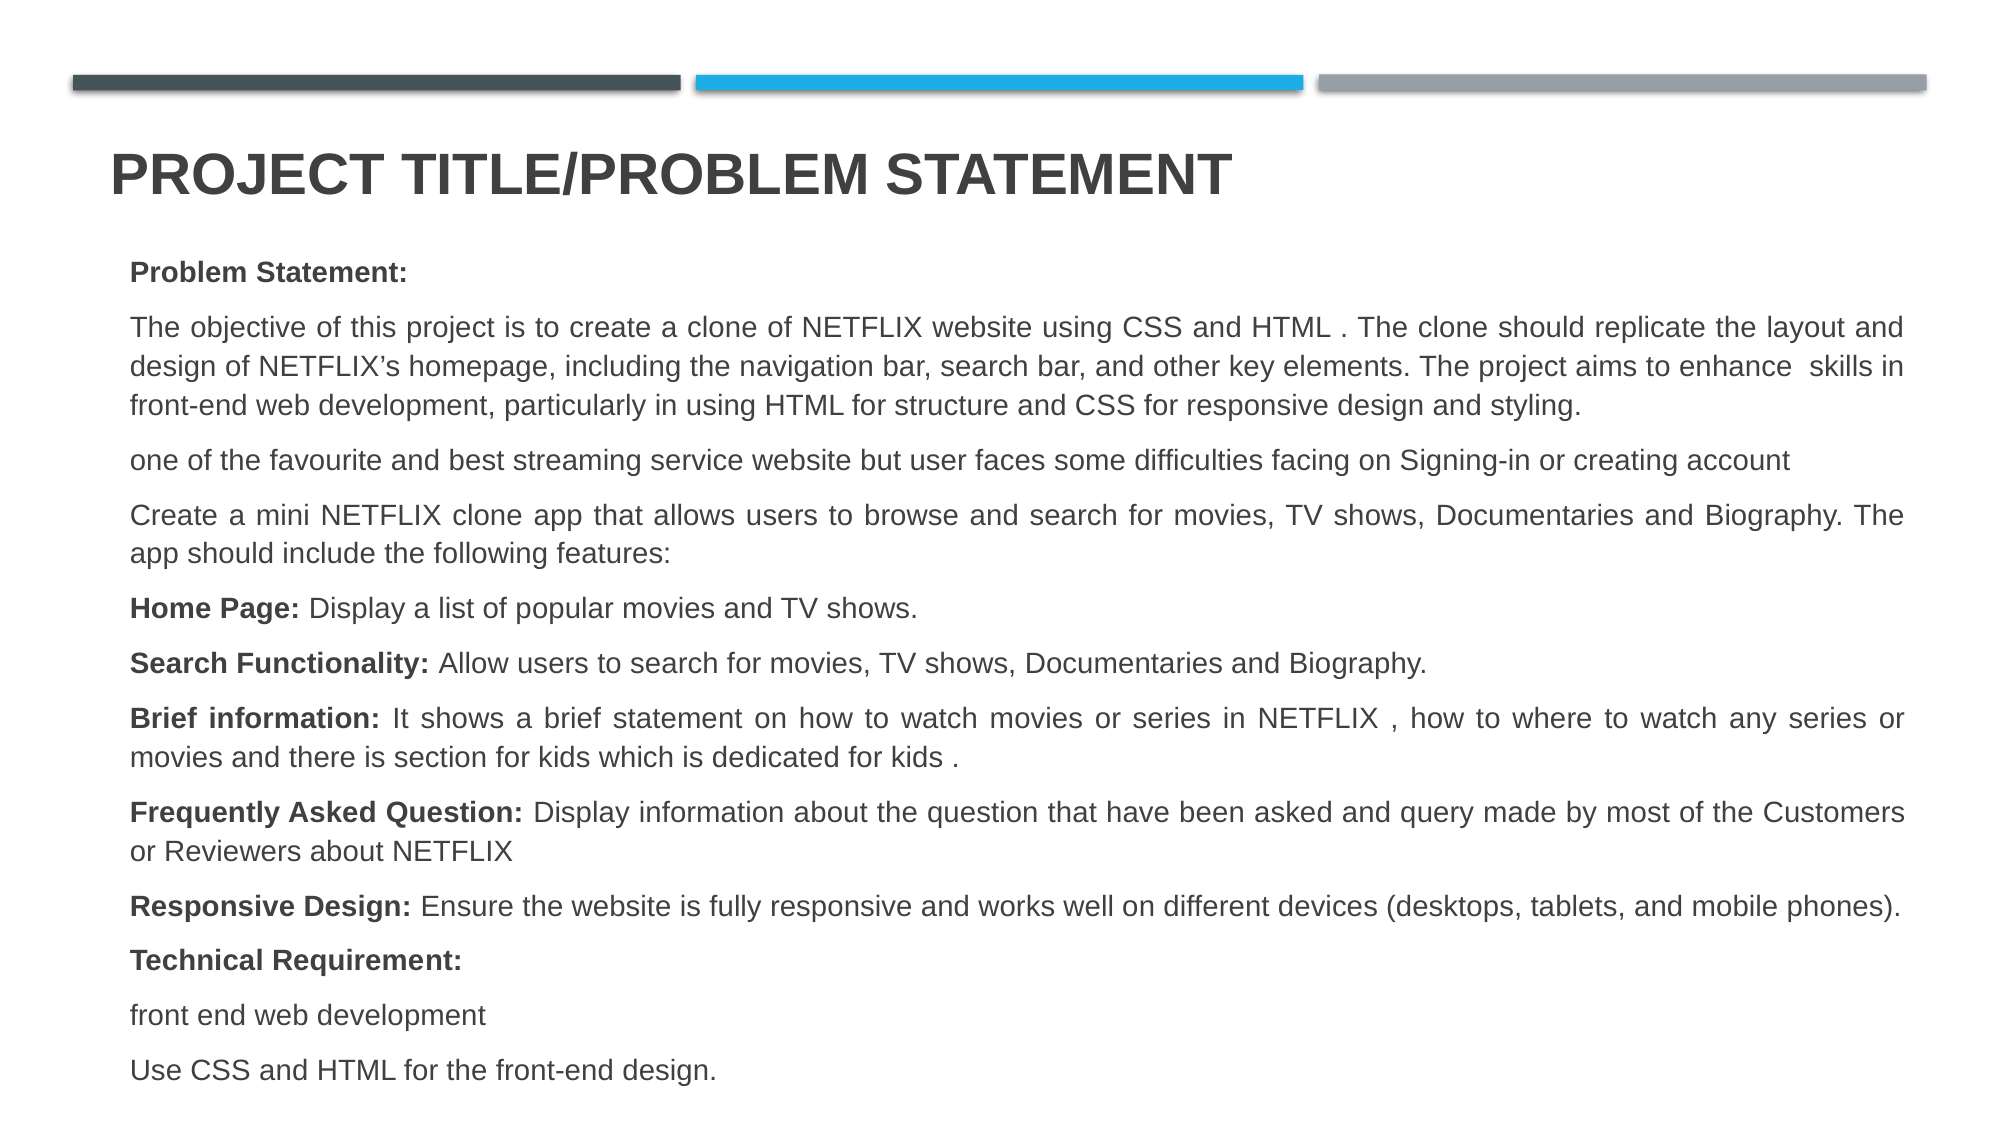

# PROJECT TITLE/Problem Statement
Problem Statement:
The objective of this project is to create a clone of NETFLIX website using CSS and HTML . The clone should replicate the layout and design of NETFLIX’s homepage, including the navigation bar, search bar, and other key elements. The project aims to enhance  skills in front-end web development, particularly in using HTML for structure and CSS for responsive design and styling.
one of the favourite and best streaming service website but user faces some difficulties facing on Signing-in or creating account
Create a mini NETFLIX clone app that allows users to browse and search for movies, TV shows, Documentaries and Biography. The app should include the following features:
Home Page: Display a list of popular movies and TV shows.
Search Functionality: Allow users to search for movies, TV shows, Documentaries and Biography.
Brief information: It shows a brief statement on how to watch movies or series in NETFLIX , how to where to watch any series or movies and there is section for kids which is dedicated for kids .
Frequently Asked Question: Display information about the question that have been asked and query made by most of the Customers or Reviewers about NETFLIX
Responsive Design: Ensure the website is fully responsive and works well on different devices (desktops, tablets, and mobile phones).
Technical Requirement:
front end web development
Use CSS and HTML for the front-end design.